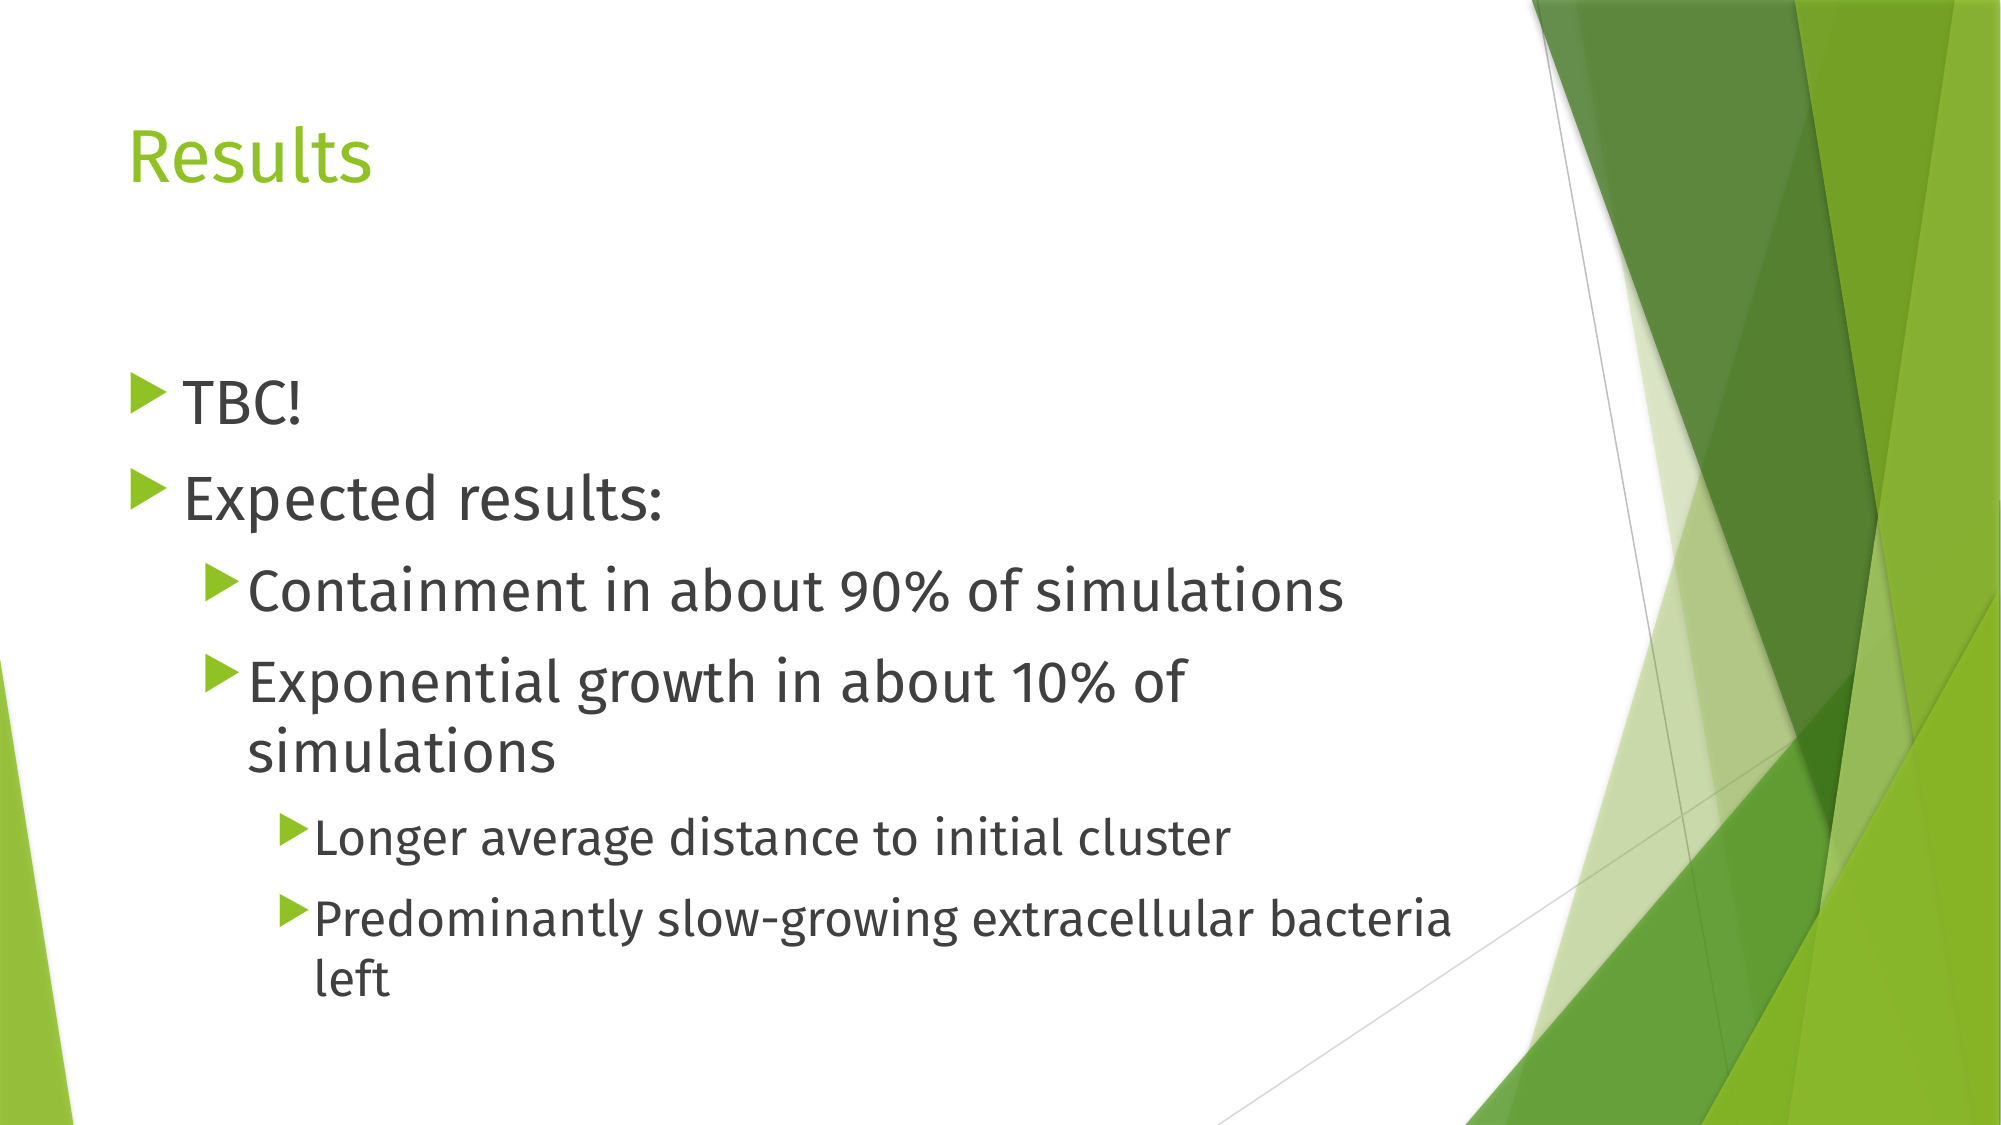

# Results
TBC!
Expected results:
Containment in about 90% of simulations
Exponential growth in about 10% of simulations
Longer average distance to initial cluster
Predominantly slow-growing extracellular bacteria left